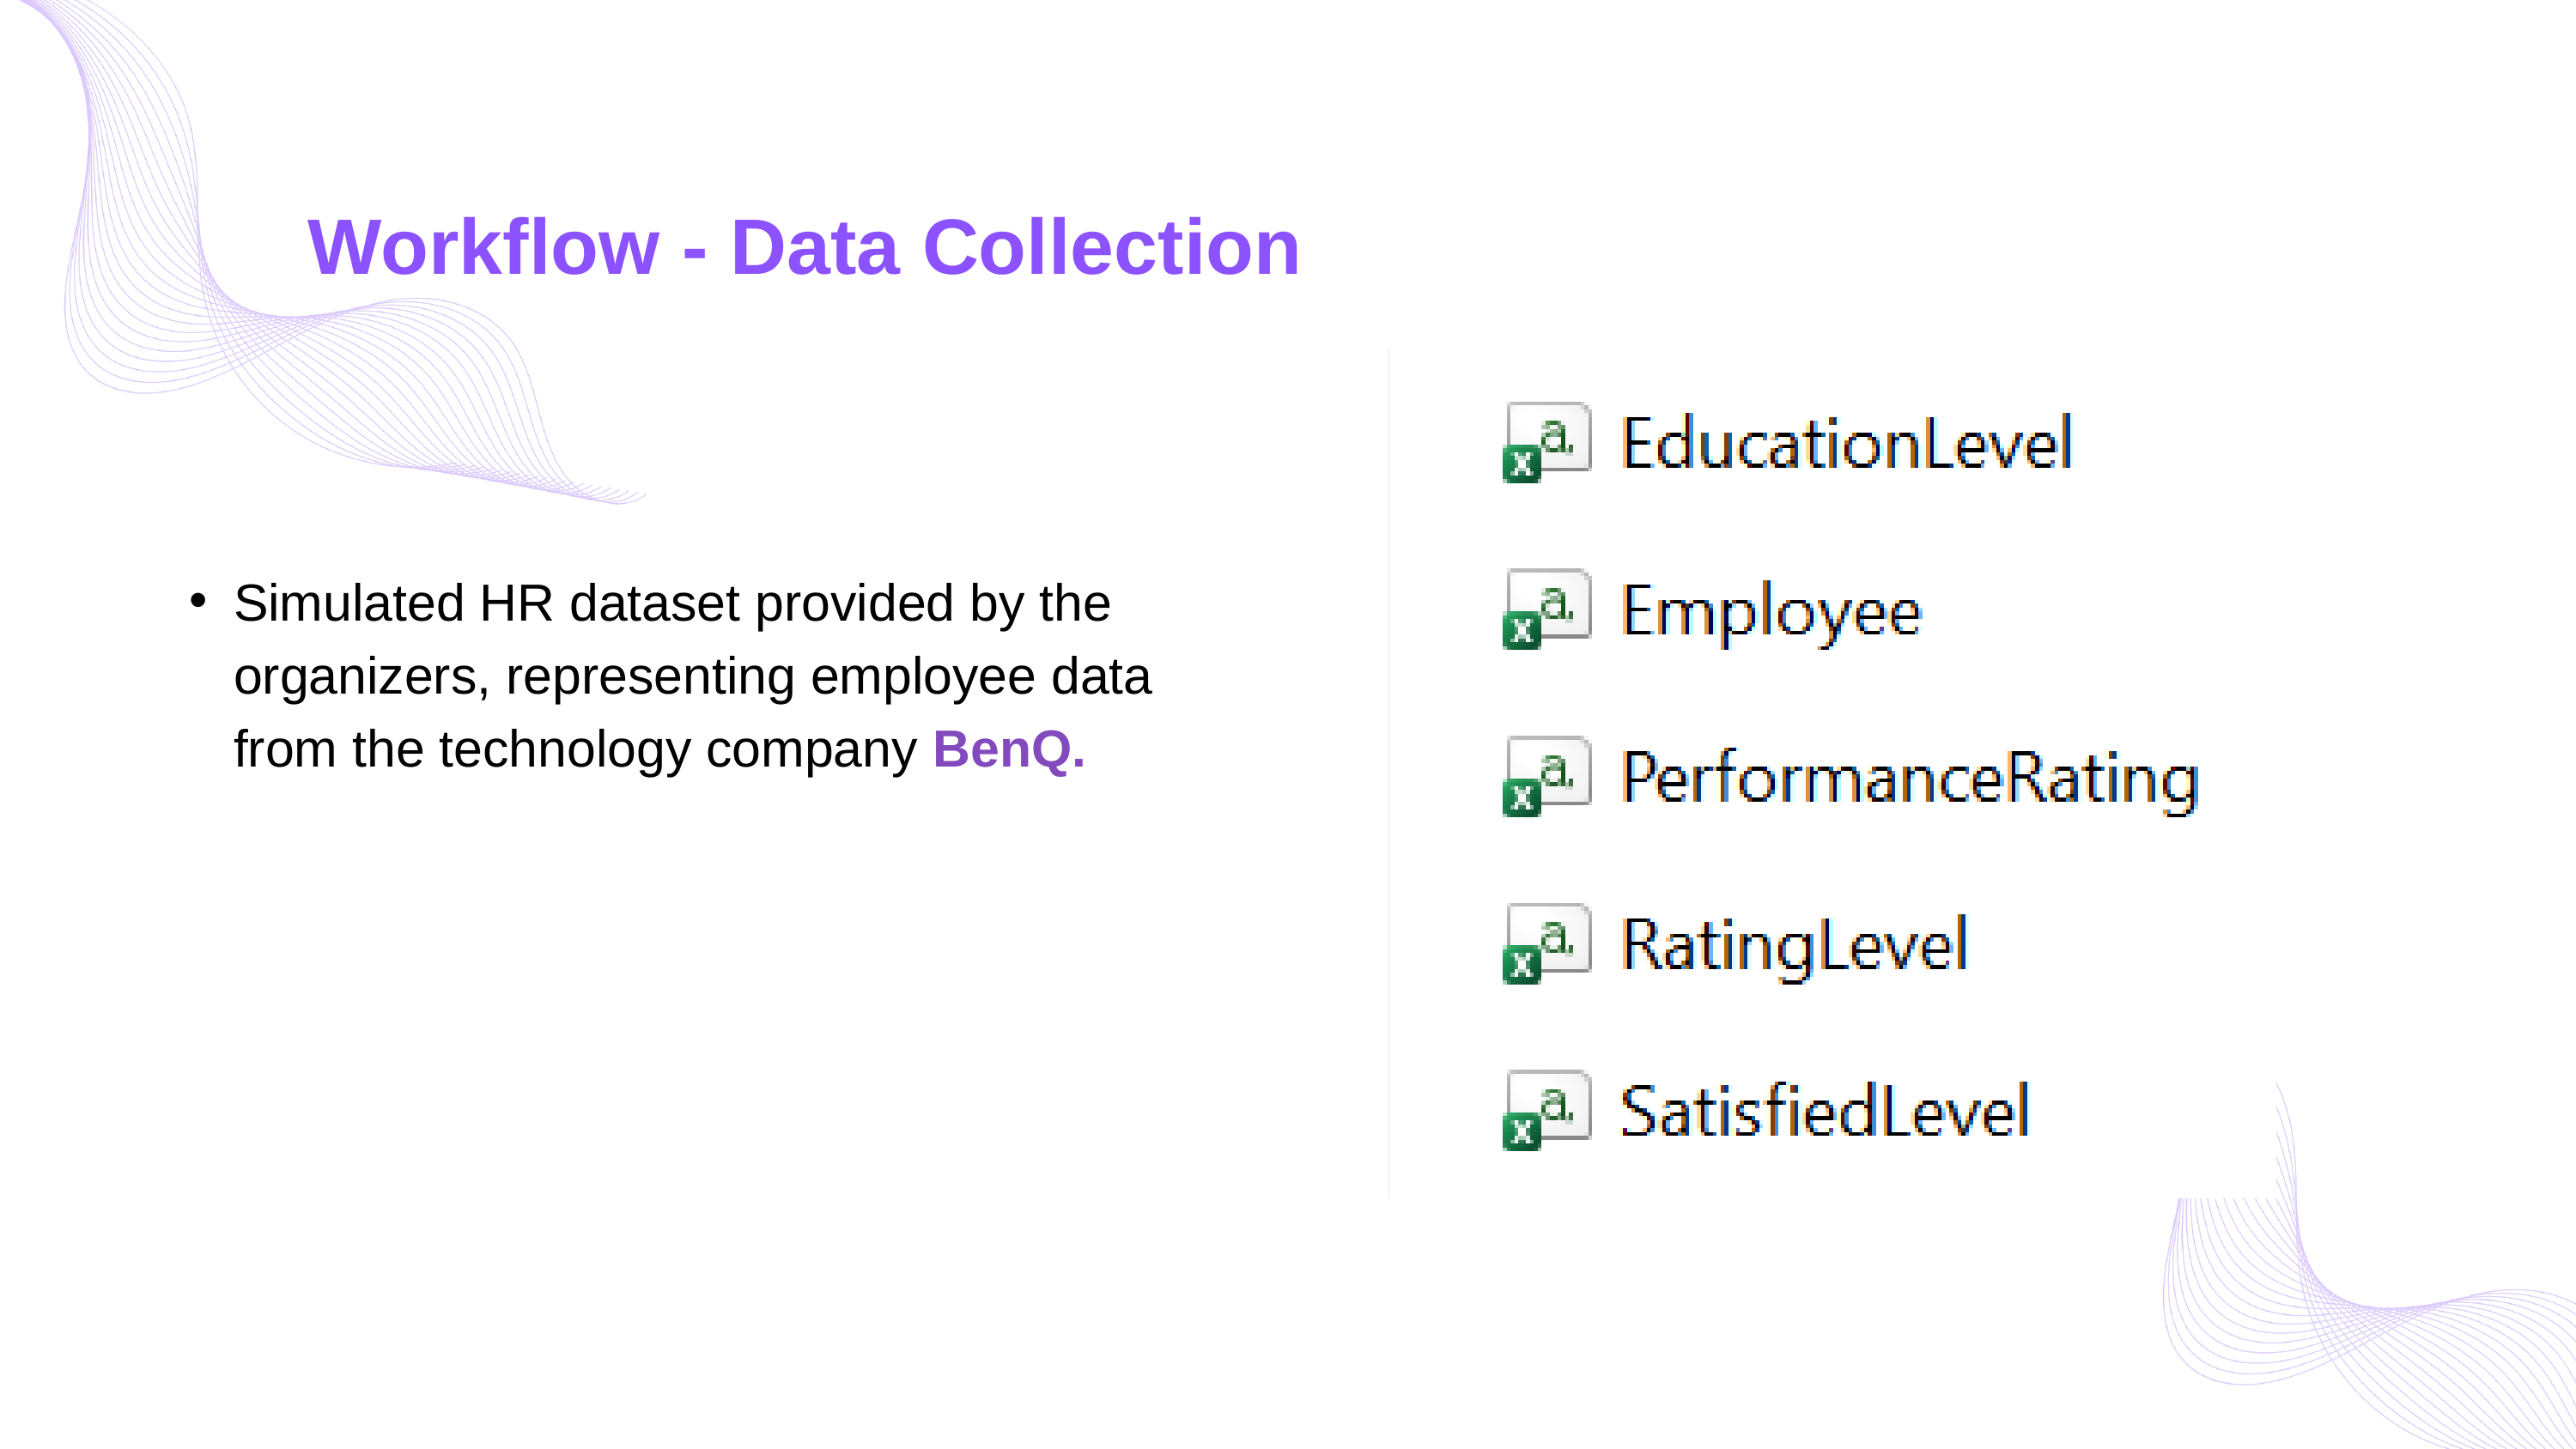

Workflow - Data Collection

Simulated HR dataset provided by the organizers, representing employee data from the technology company BenQ.